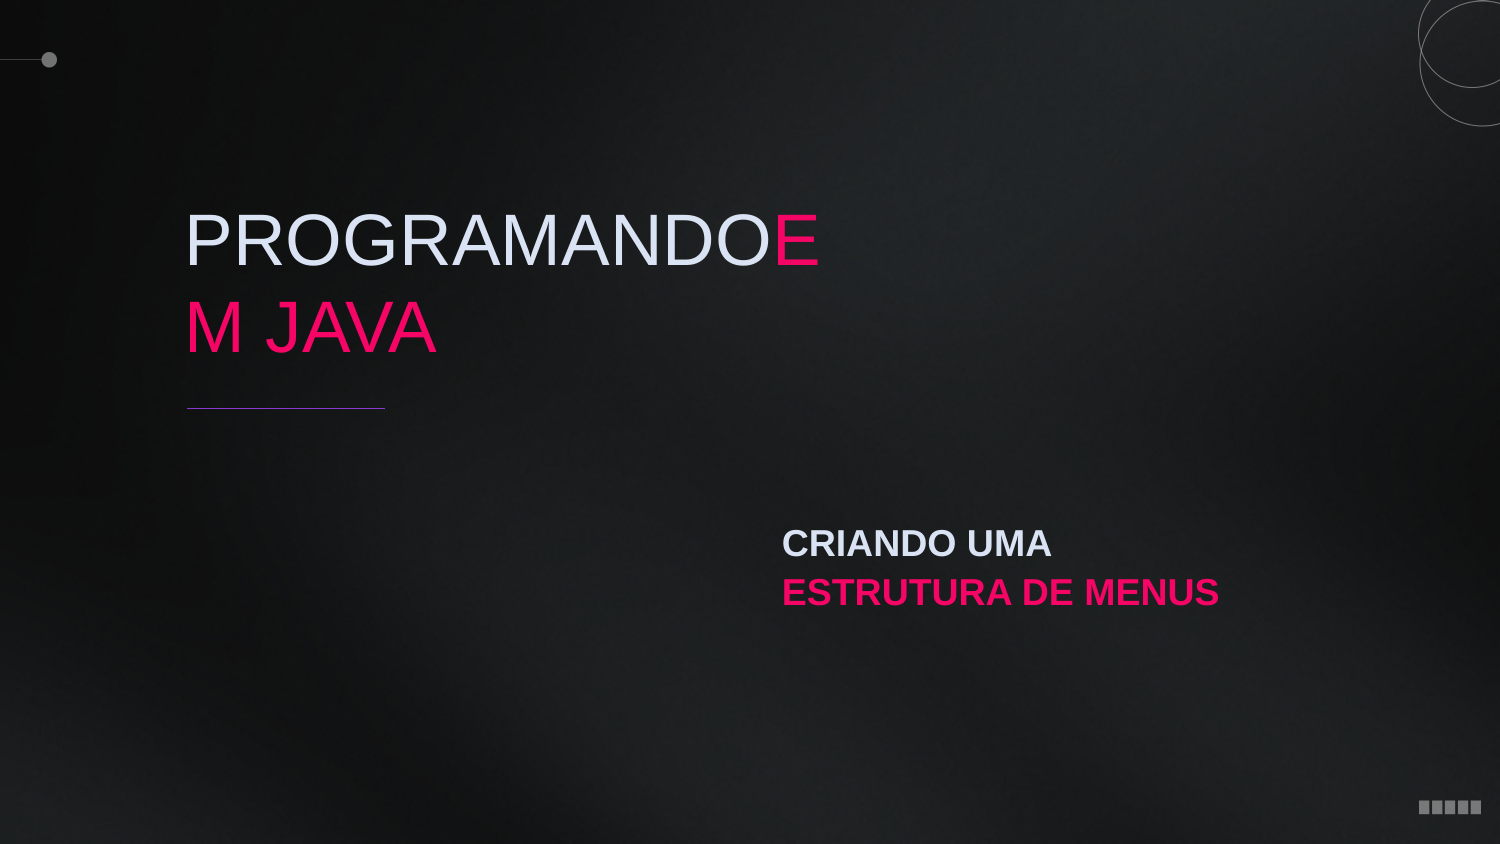

PROGRAMANDOEM JAVA
CRIANDO UMA
ESTRUTURA DE MENUS